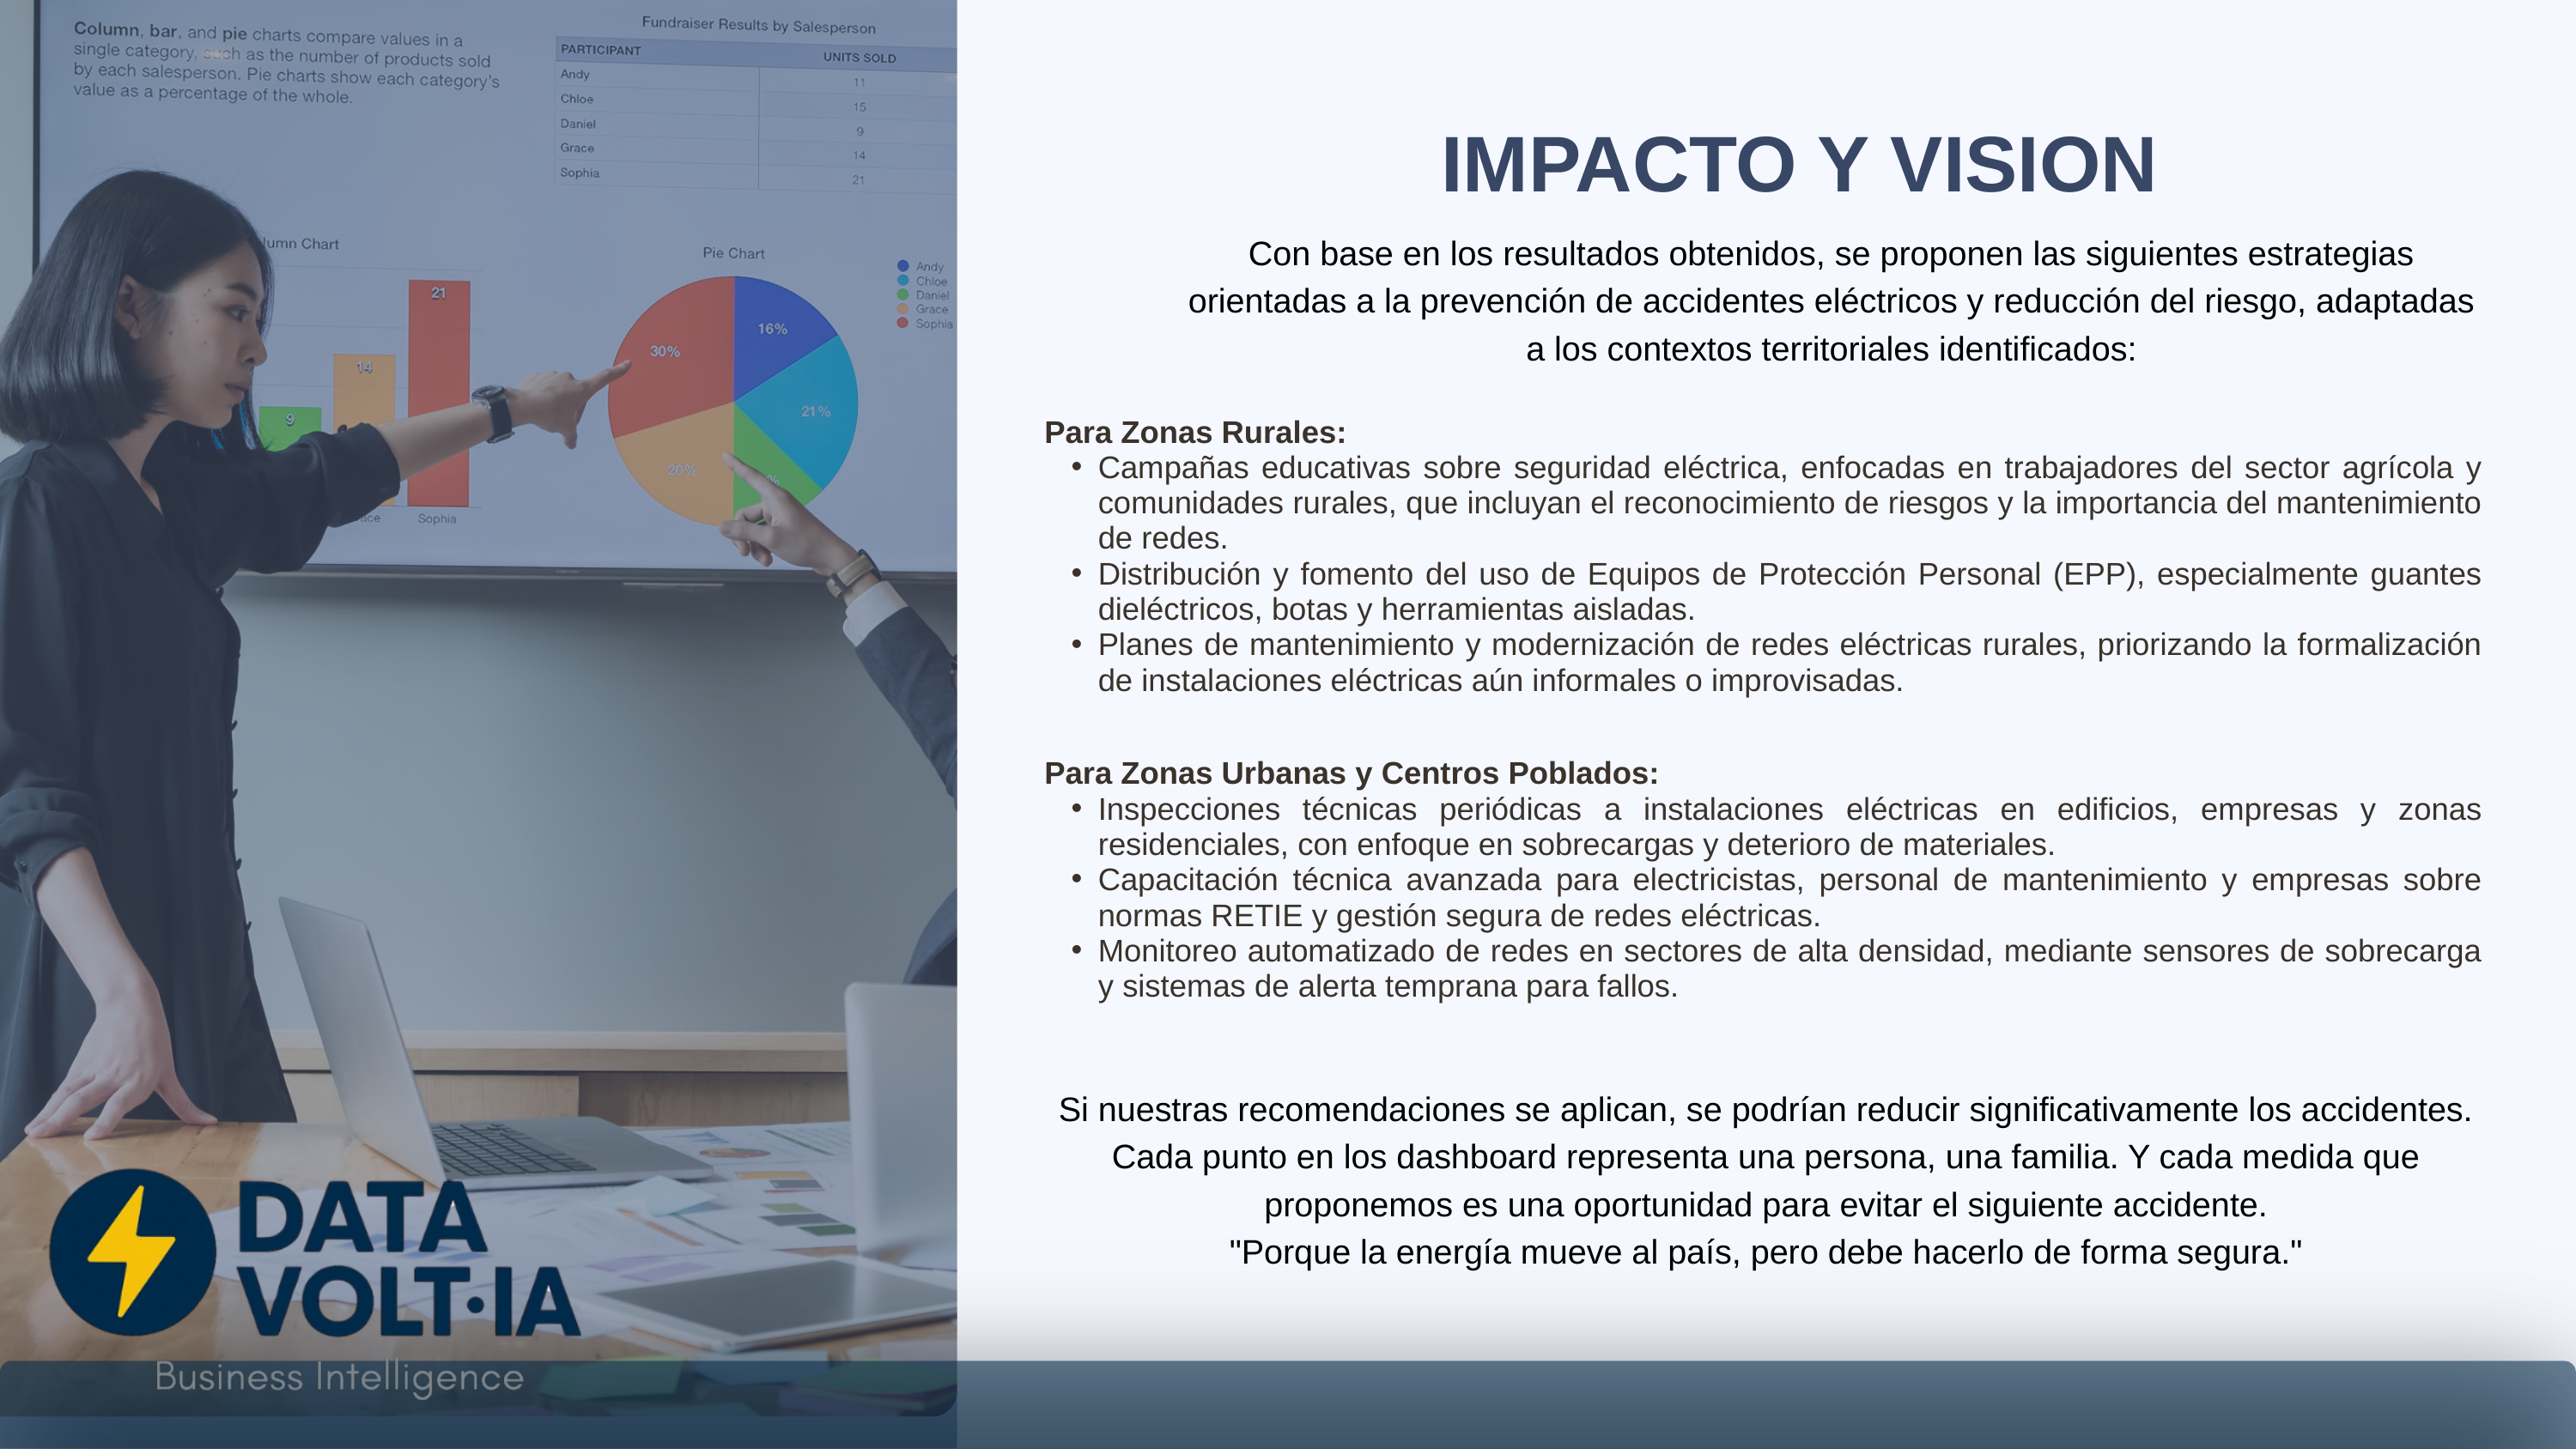

IMPACTO Y VISION
Con base en los resultados obtenidos, se proponen las siguientes estrategias orientadas a la prevención de accidentes eléctricos y reducción del riesgo, adaptadas a los contextos territoriales identificados:
Para Zonas Rurales:
Campañas educativas sobre seguridad eléctrica, enfocadas en trabajadores del sector agrícola y comunidades rurales, que incluyan el reconocimiento de riesgos y la importancia del mantenimiento de redes.
Distribución y fomento del uso de Equipos de Protección Personal (EPP), especialmente guantes dieléctricos, botas y herramientas aisladas.
Planes de mantenimiento y modernización de redes eléctricas rurales, priorizando la formalización de instalaciones eléctricas aún informales o improvisadas.
“Lo imposible solo tarda un poco más”
Para Zonas Urbanas y Centros Poblados:
Inspecciones técnicas periódicas a instalaciones eléctricas en edificios, empresas y zonas residenciales, con enfoque en sobrecargas y deterioro de materiales.
Capacitación técnica avanzada para electricistas, personal de mantenimiento y empresas sobre normas RETIE y gestión segura de redes eléctricas.
Monitoreo automatizado de redes en sectores de alta densidad, mediante sensores de sobrecarga y sistemas de alerta temprana para fallos.
Si nuestras recomendaciones se aplican, se podrían reducir significativamente los accidentes.
Cada punto en los dashboard representa una persona, una familia. Y cada medida que proponemos es una oportunidad para evitar el siguiente accidente.
"Porque la energía mueve al país, pero debe hacerlo de forma segura."